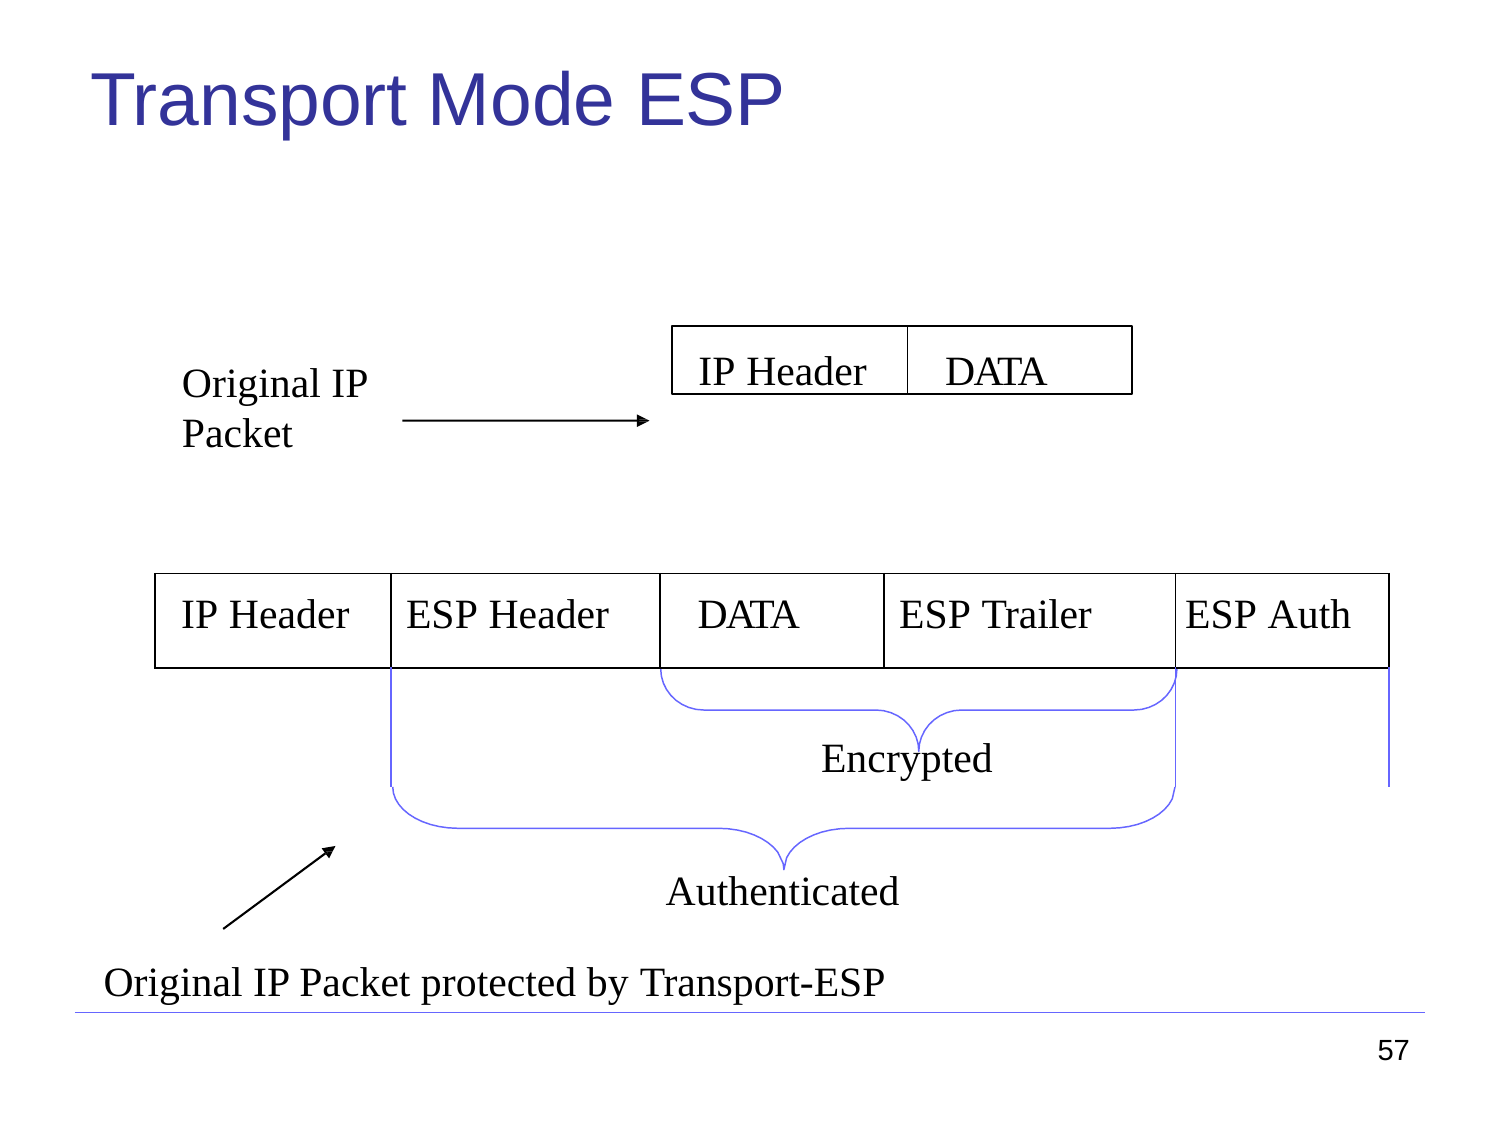

# Transport Mode ESP
IP Header
DATA
Original IP Packet

| IP Header | ESP Header | DATA | ESP Trailer | ESP Auth |
| --- | --- | --- | --- | --- |
|  | Encrypted |  |  |  |

Authenticated
Original IP Packet protected by Transport-ESP

57